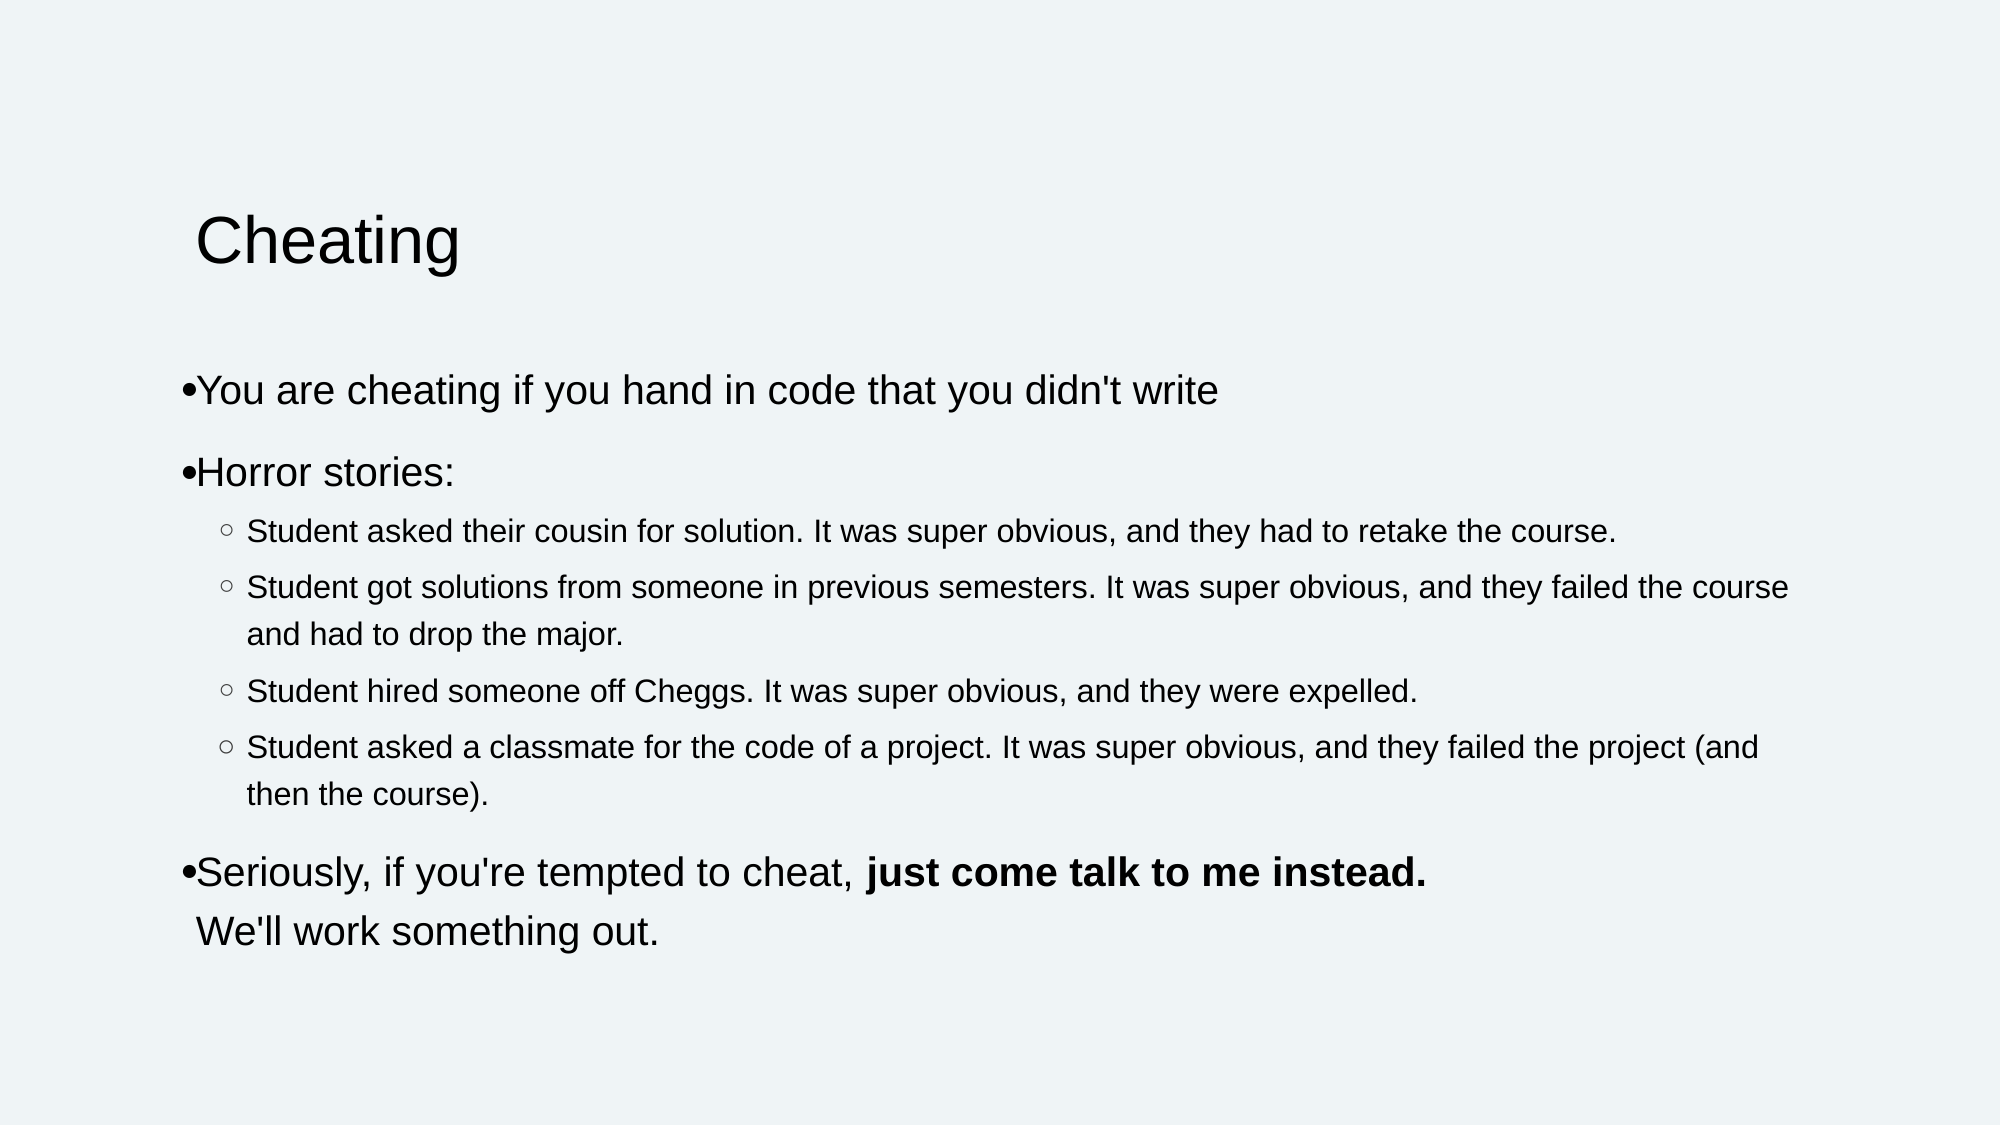

# Cheating
You are cheating if you hand in code that you didn't write
Horror stories:
Student asked their cousin for solution. It was super obvious, and they had to retake the course.
Student got solutions from someone in previous semesters. It was super obvious, and they failed the course and had to drop the major.
Student hired someone off Cheggs. It was super obvious, and they were expelled.
Student asked a classmate for the code of a project. It was super obvious, and they failed the project (and then the course).
Seriously, if you're tempted to cheat, just come talk to me instead.
We'll work something out.